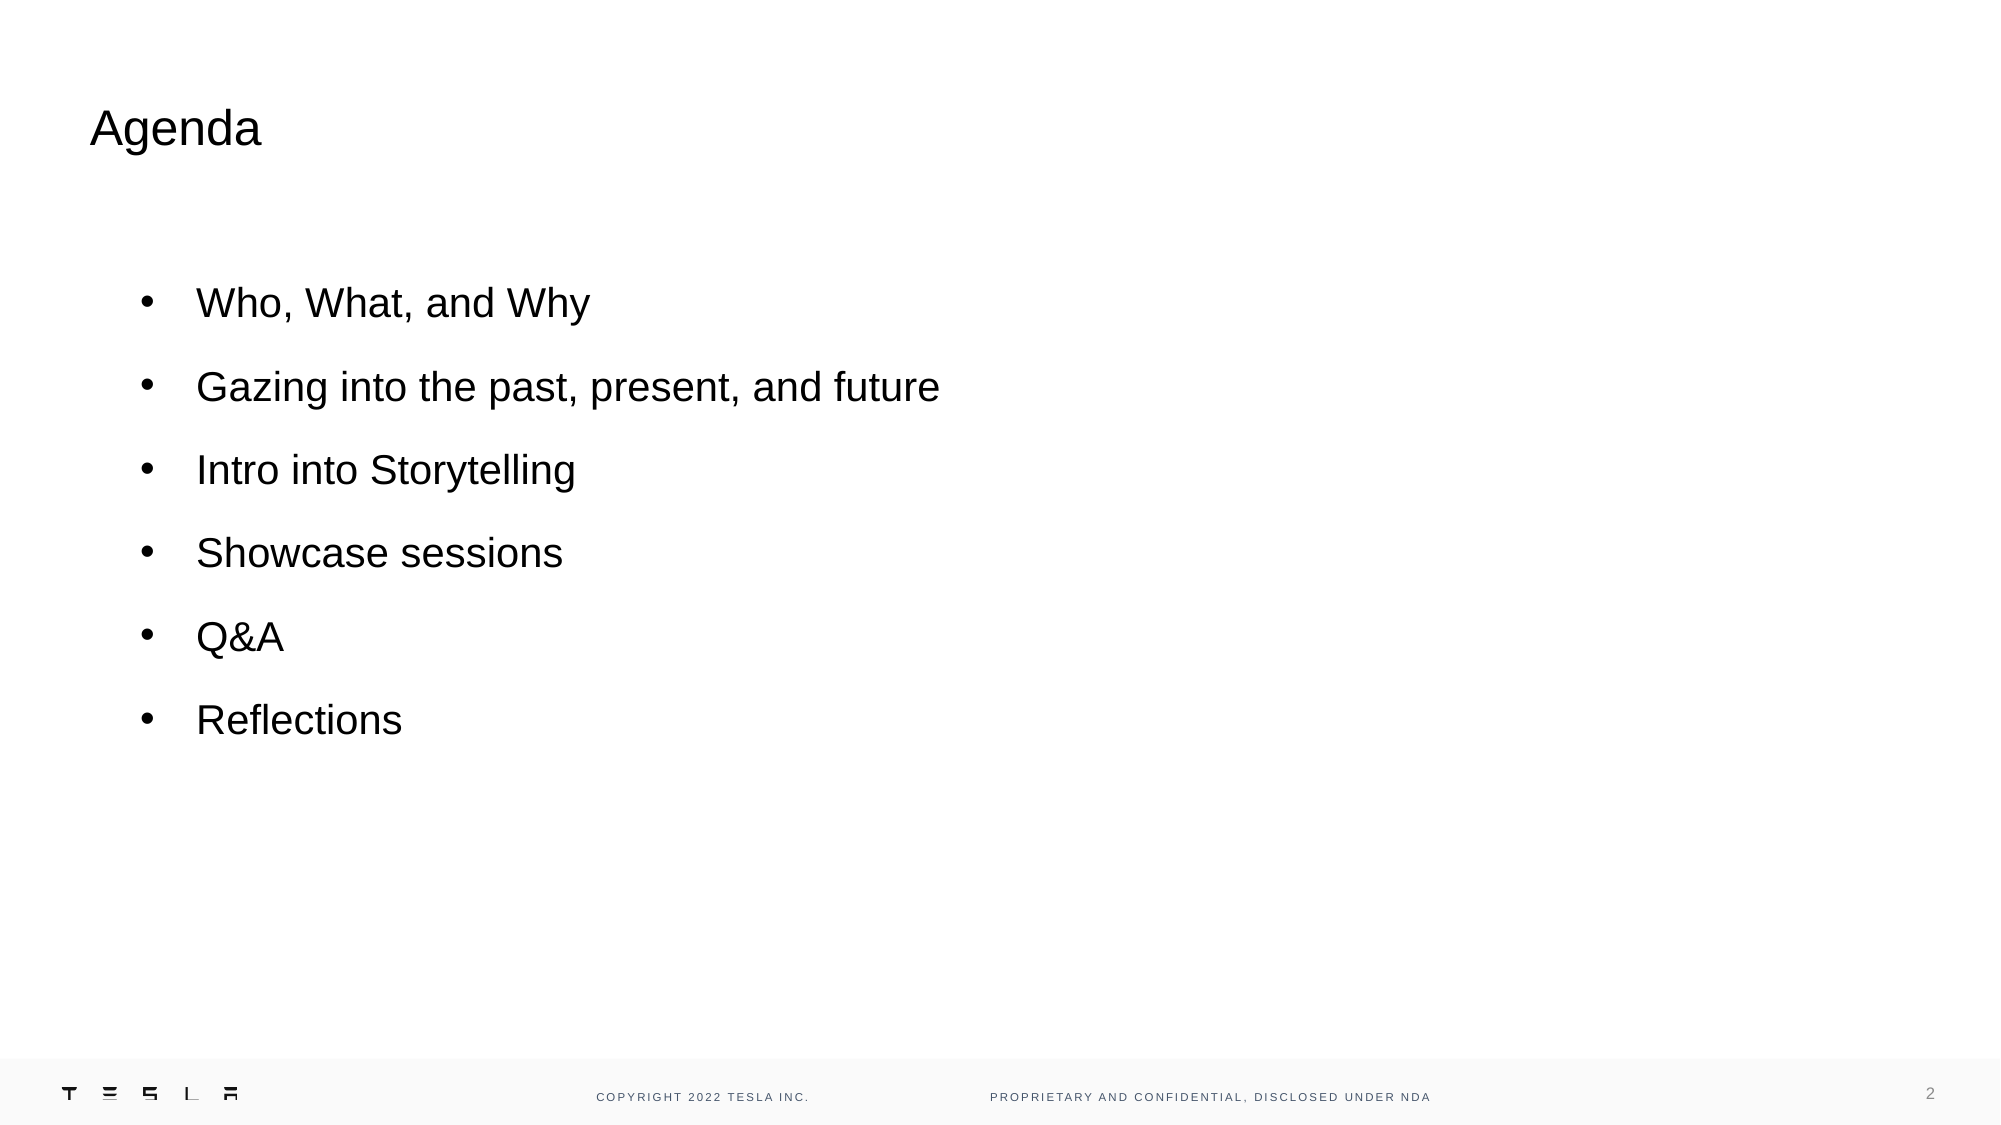

Agenda

Who, What, and Why
Gazing into the past, present, and future
Intro into Storytelling
Showcase sessions
Q&A
Reflections